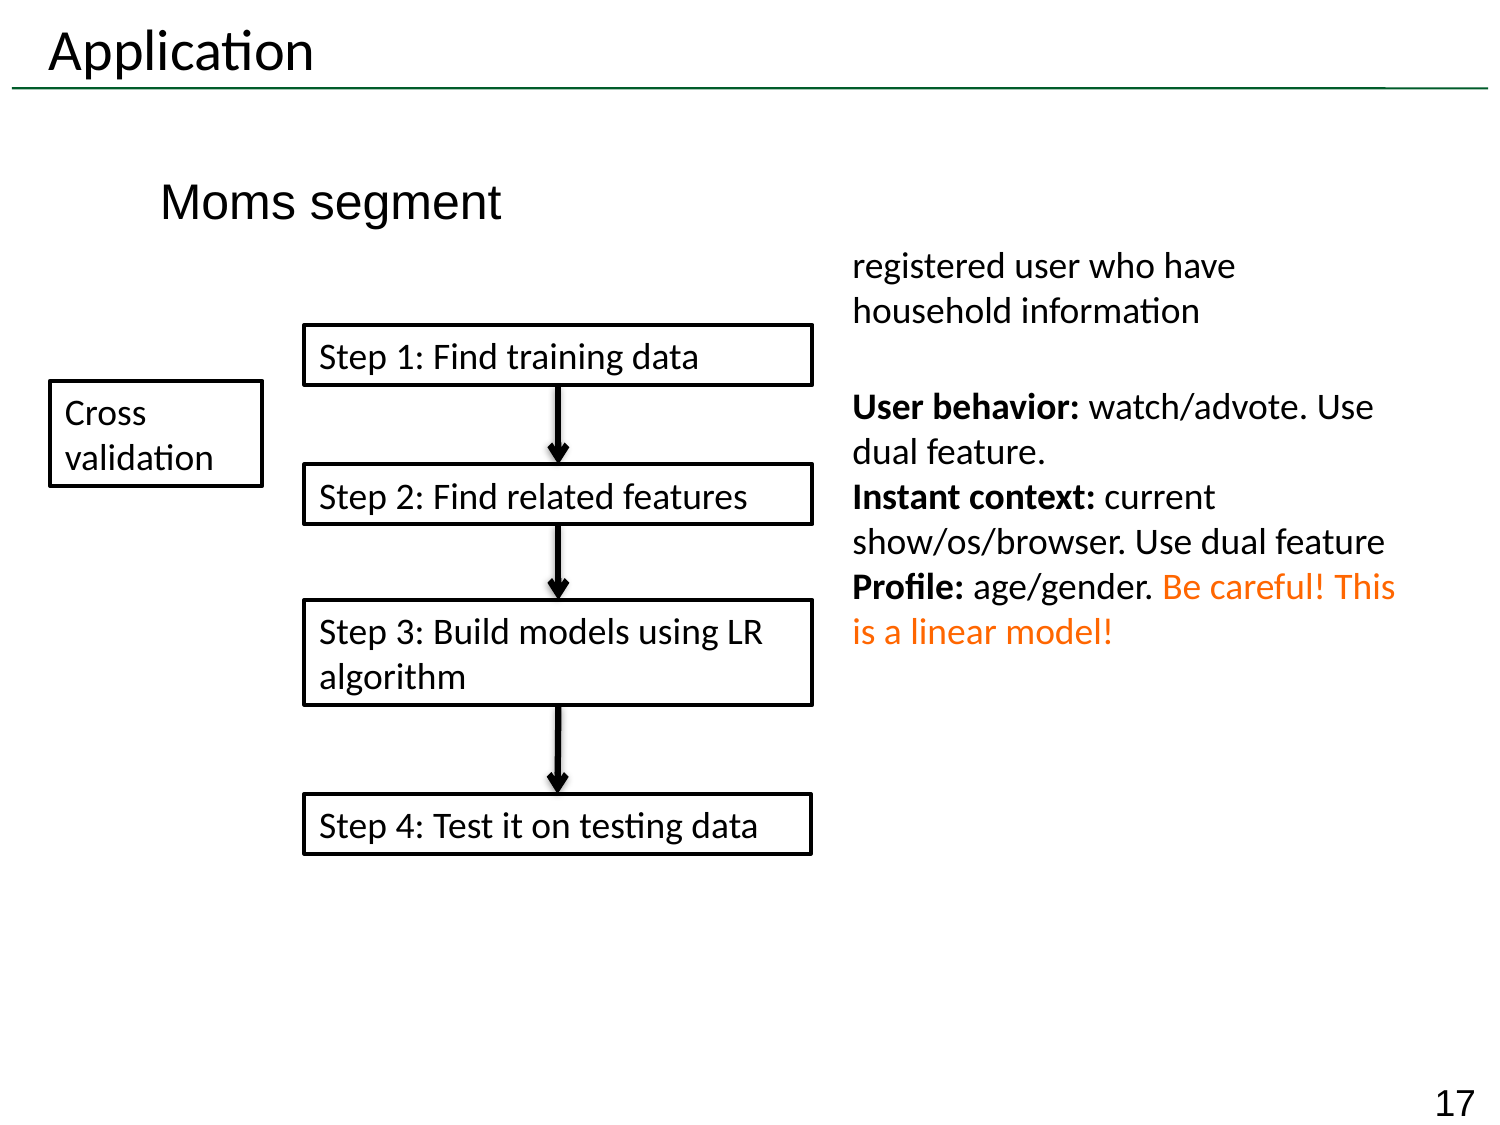

# Application
Moms segment
registered user who have household information
Step 1: Find training data
User behavior: watch/advote. Use dual feature.
Instant context: current show/os/browser. Use dual feature
Profile: age/gender. Be careful! This is a linear model!

Cross validation
Step 2: Find related features
Step 3: Build models using LR algorithm
Step 4: Test it on testing data
17